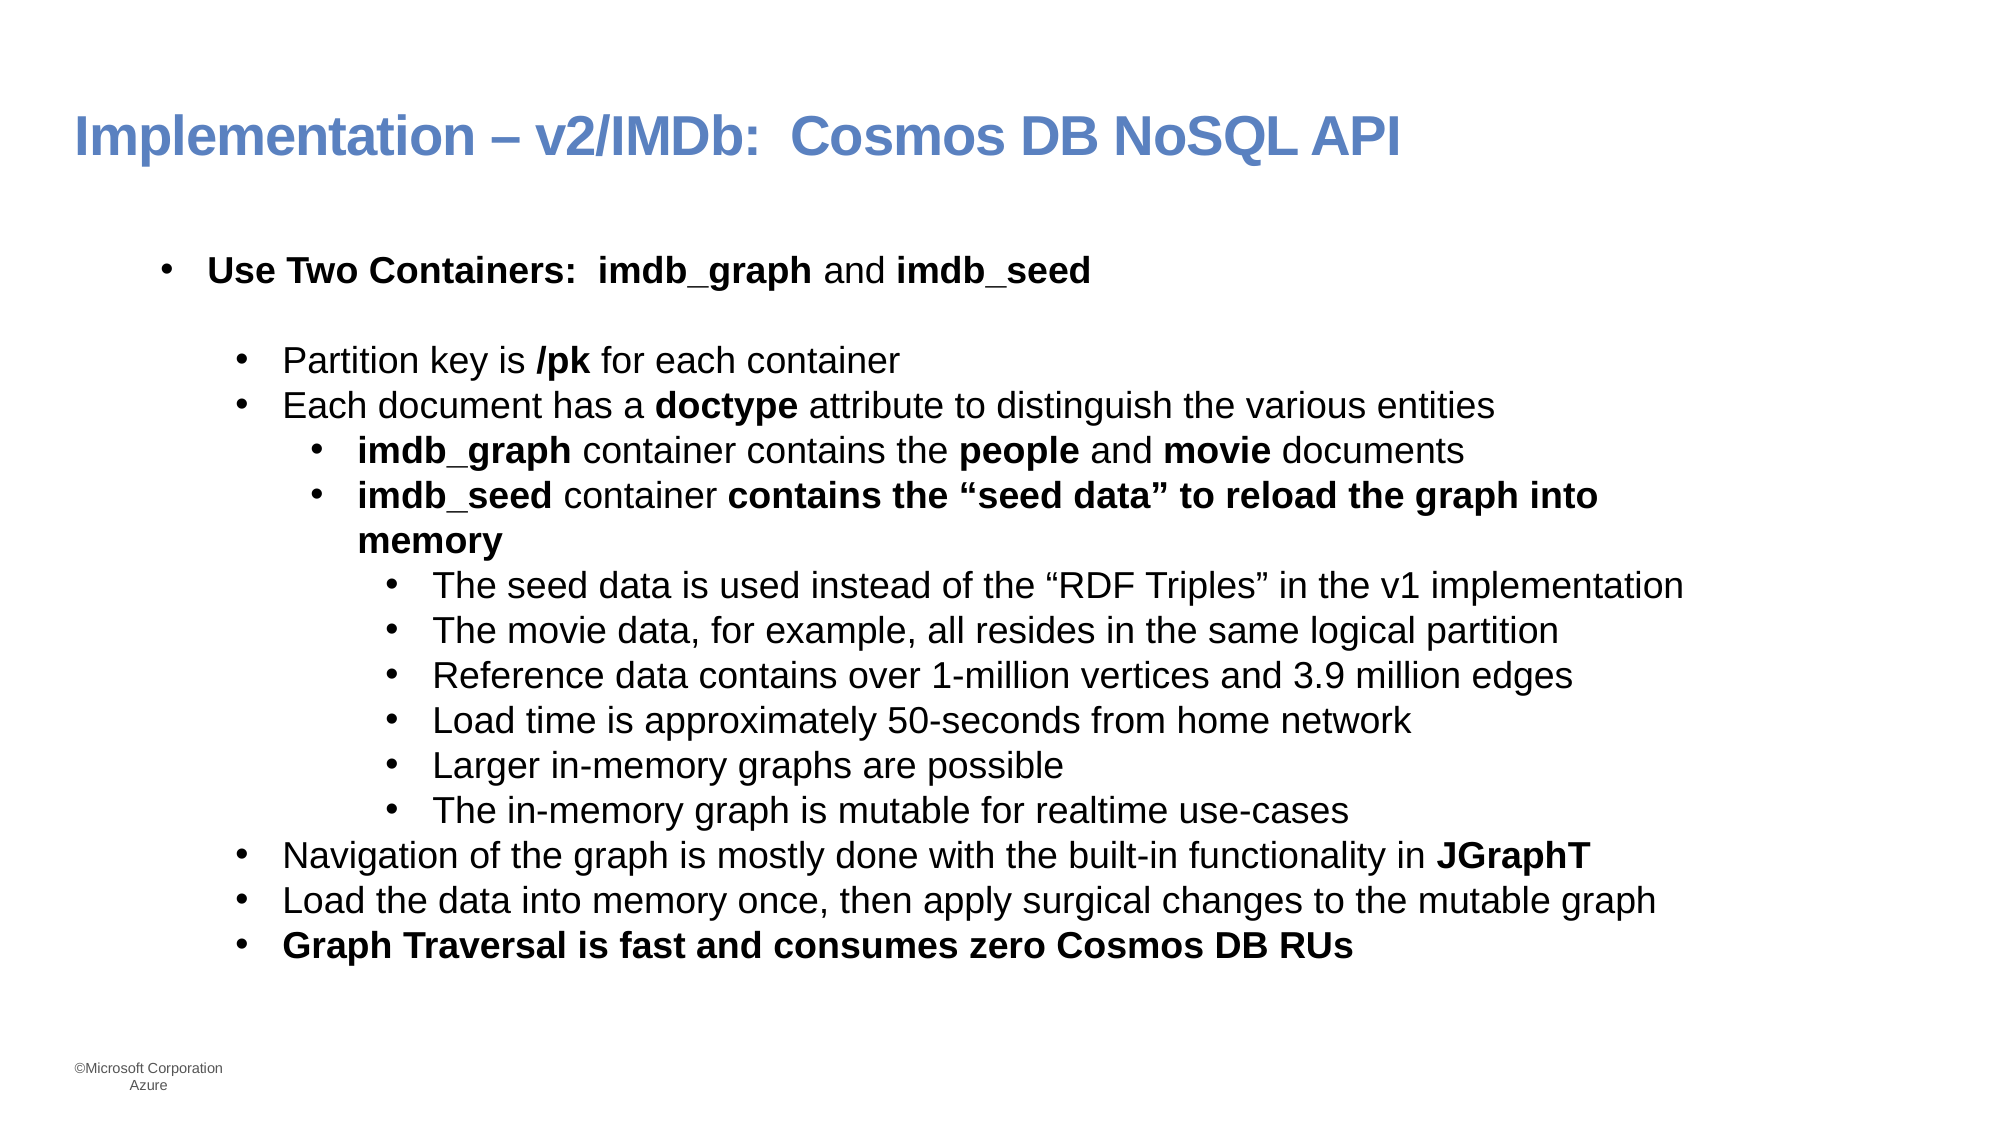

# Implementation – v2/IMDb:  Cosmos DB NoSQL API

Use Two Containers:  imdb_graph and imdb_seed

Partition key is /pk for each container
Each document has a doctype attribute to distinguish the various entities
imdb_graph container contains the people and movie documents
imdb_seed container contains the “seed data” to reload the graph into memory
The seed data is used instead of the “RDF Triples” in the v1 implementation
The movie data, for example, all resides in the same logical partition
Reference data contains over 1-million vertices and 3.9 million edges
Load time is approximately 50-seconds from home network
Larger in-memory graphs are possible
The in-memory graph is mutable for realtime use-cases
Navigation of the graph is mostly done with the built-in functionality in JGraphT
Load the data into memory once, then apply surgical changes to the mutable graph
Graph Traversal is fast and consumes zero Cosmos DB RUs